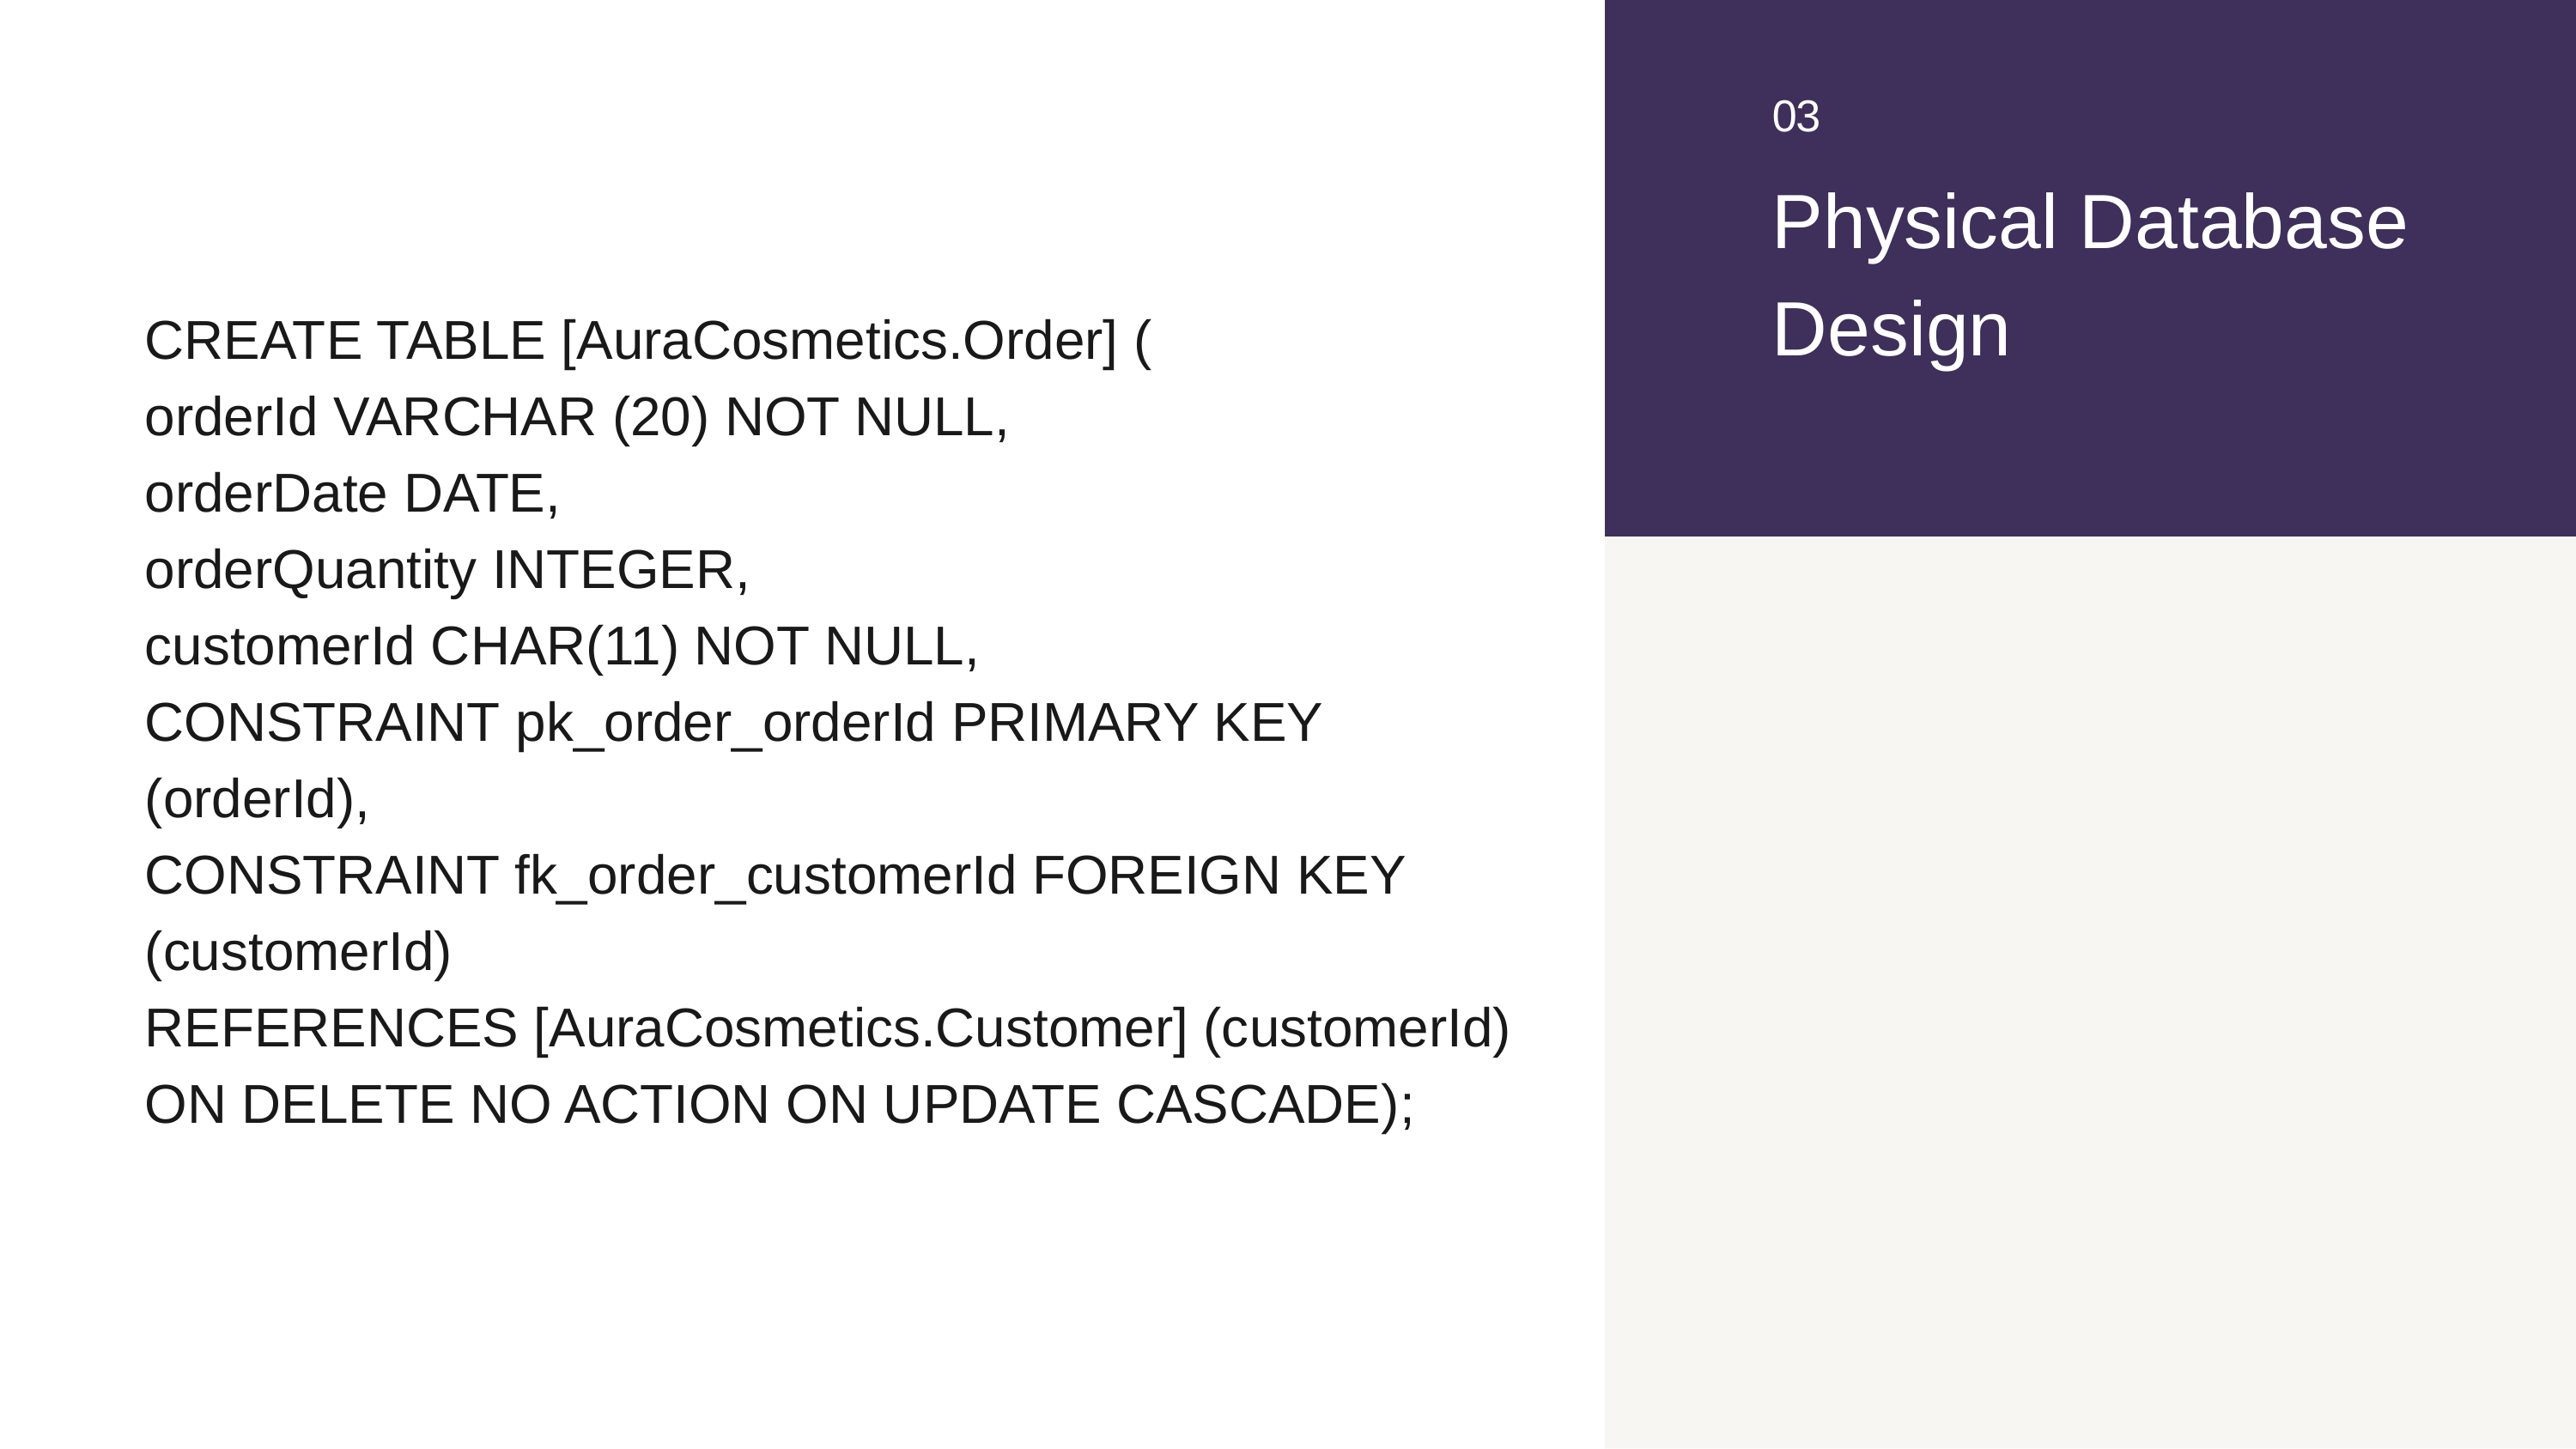

03
Physical Database
Design
CREATE TABLE [AuraCosmetics.Order] (
orderId VARCHAR (20) NOT NULL,
orderDate DATE,
orderQuantity INTEGER,
customerId CHAR(11) NOT NULL,
CONSTRAINT pk_order_orderId PRIMARY KEY (orderId),
CONSTRAINT fk_order_customerId FOREIGN KEY (customerId)
REFERENCES [AuraCosmetics.Customer] (customerId)
ON DELETE NO ACTION ON UPDATE CASCADE);